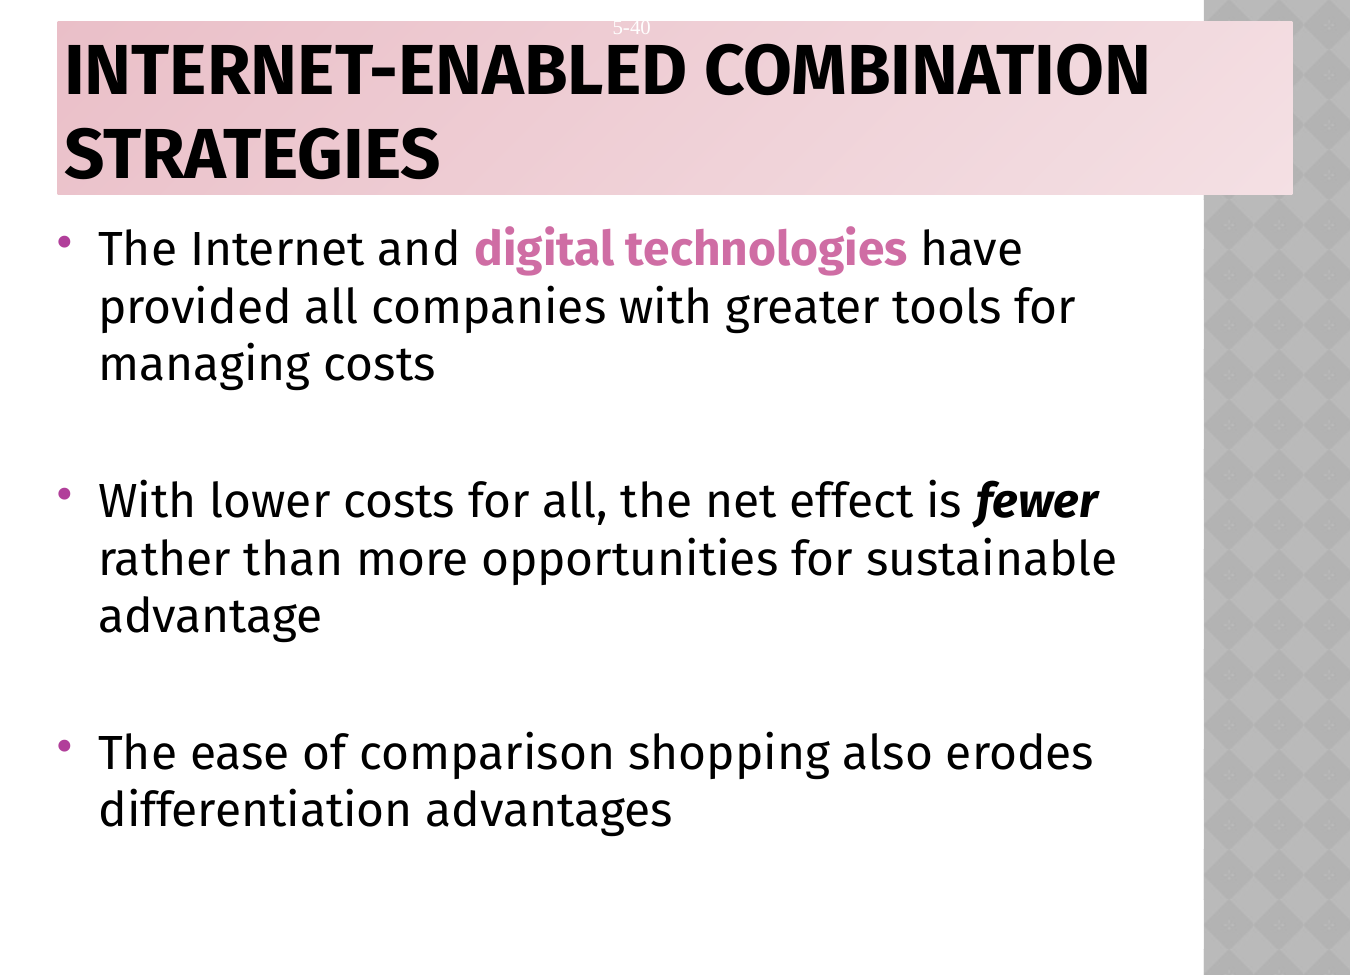

# Internet-Enabled Combination Strategies
The Internet and digital technologies have provided all companies with greater tools for managing costs

With lower costs for all, the net effect is fewer  rather than more opportunities for sustainable advantage

The ease of comparison shopping also erodes differentiation advantages
5-40